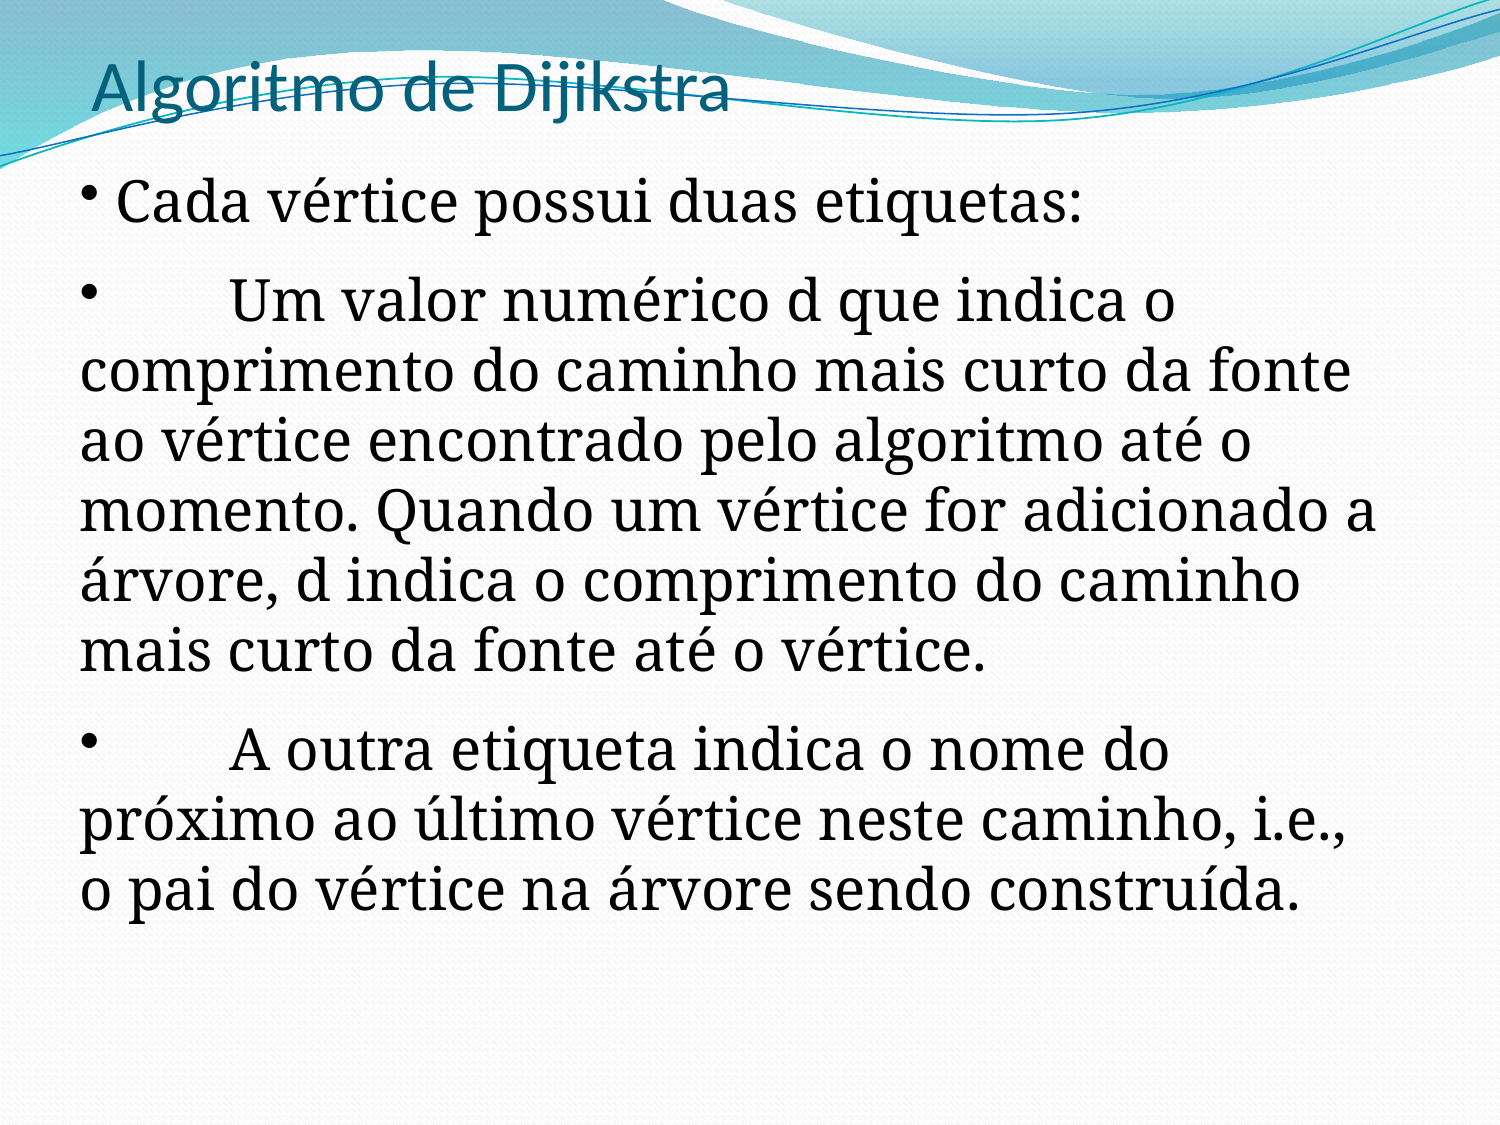

Algoritmo de Dijikstra
 Cada vértice possui duas etiquetas:
	Um valor numérico d que indica o comprimento do caminho mais curto da fonte ao vértice encontrado pelo algoritmo até o momento. Quando um vértice for adicionado a árvore, d indica o comprimento do caminho mais curto da fonte até o vértice.
	A outra etiqueta indica o nome do próximo ao último vértice neste caminho, i.e., o pai do vértice na árvore sendo construída.